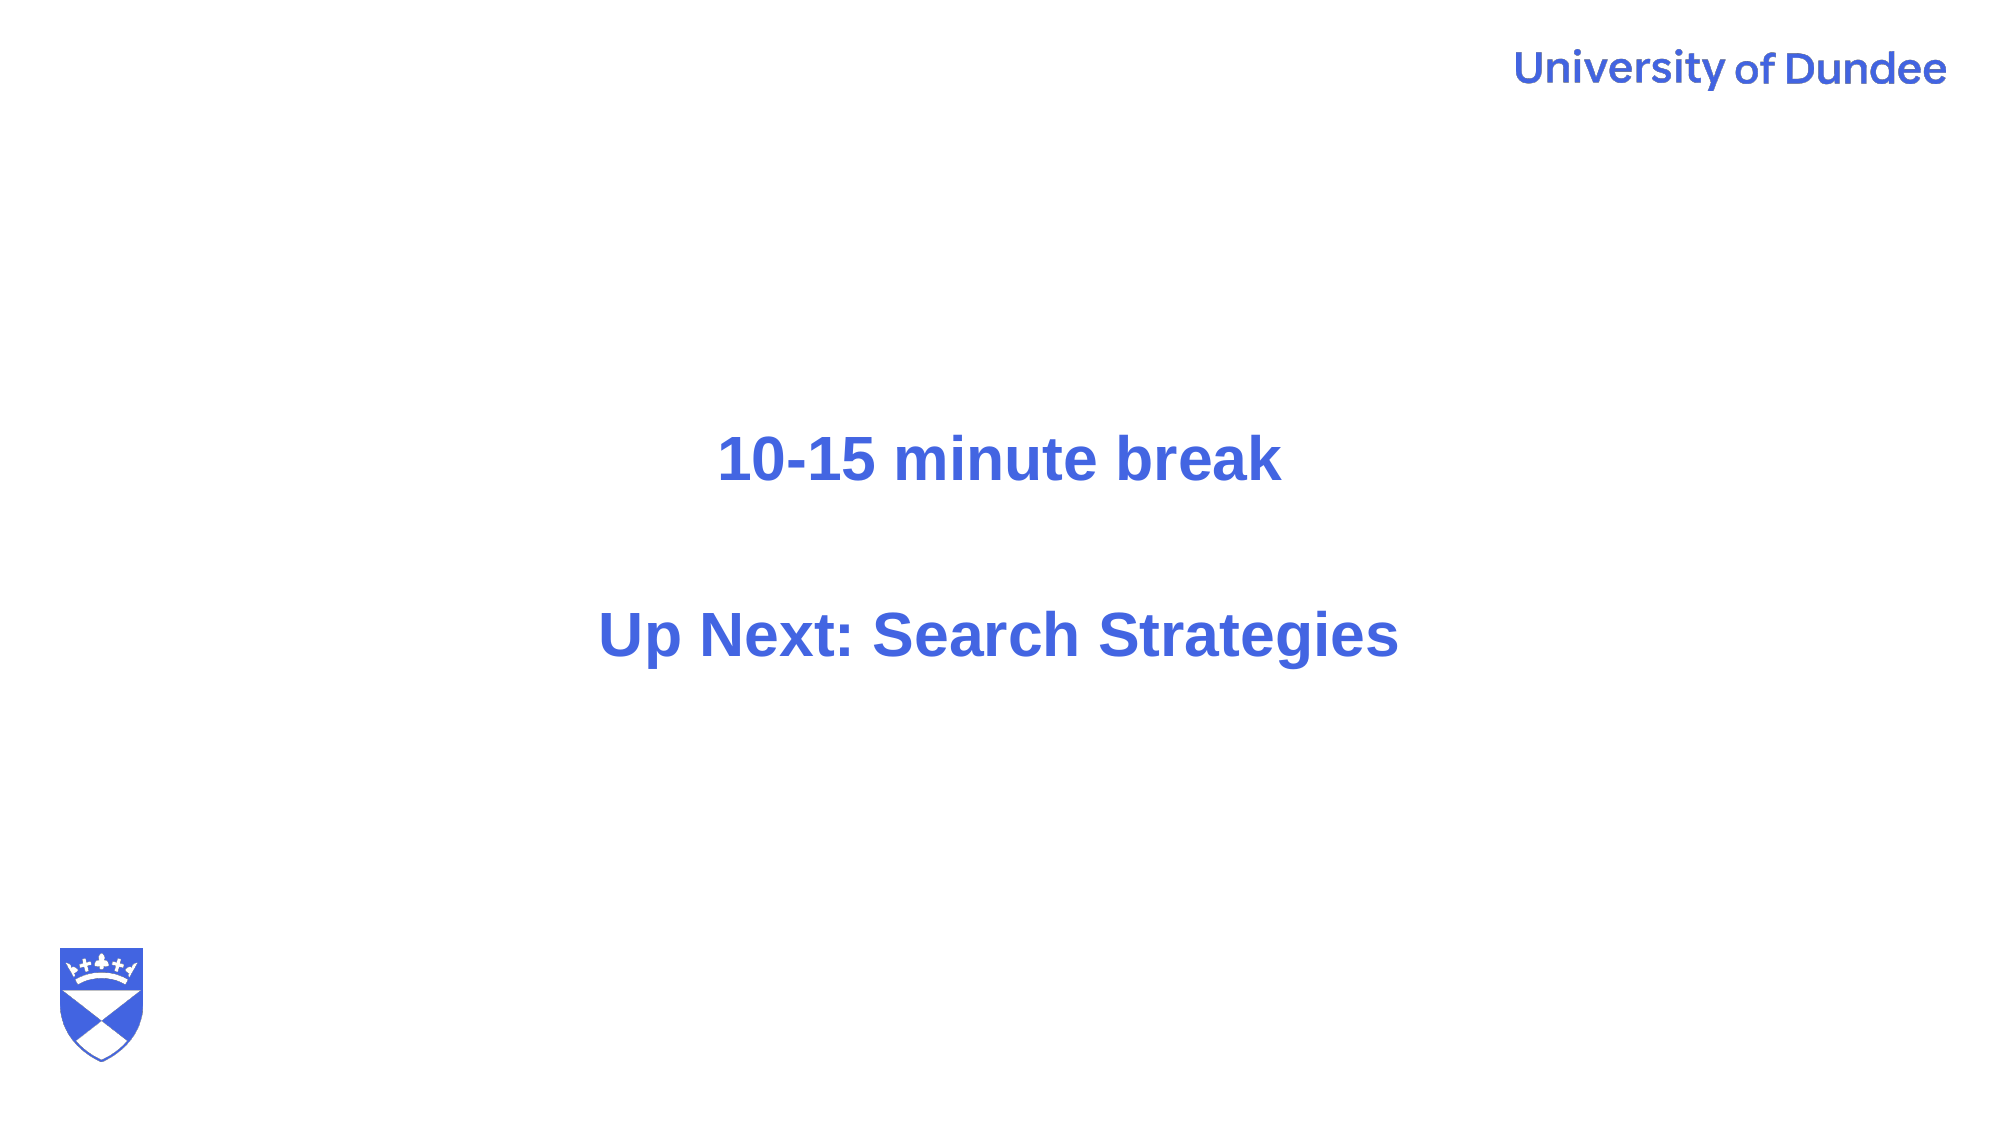

10-15 minute break

Up Next: Search Strategies